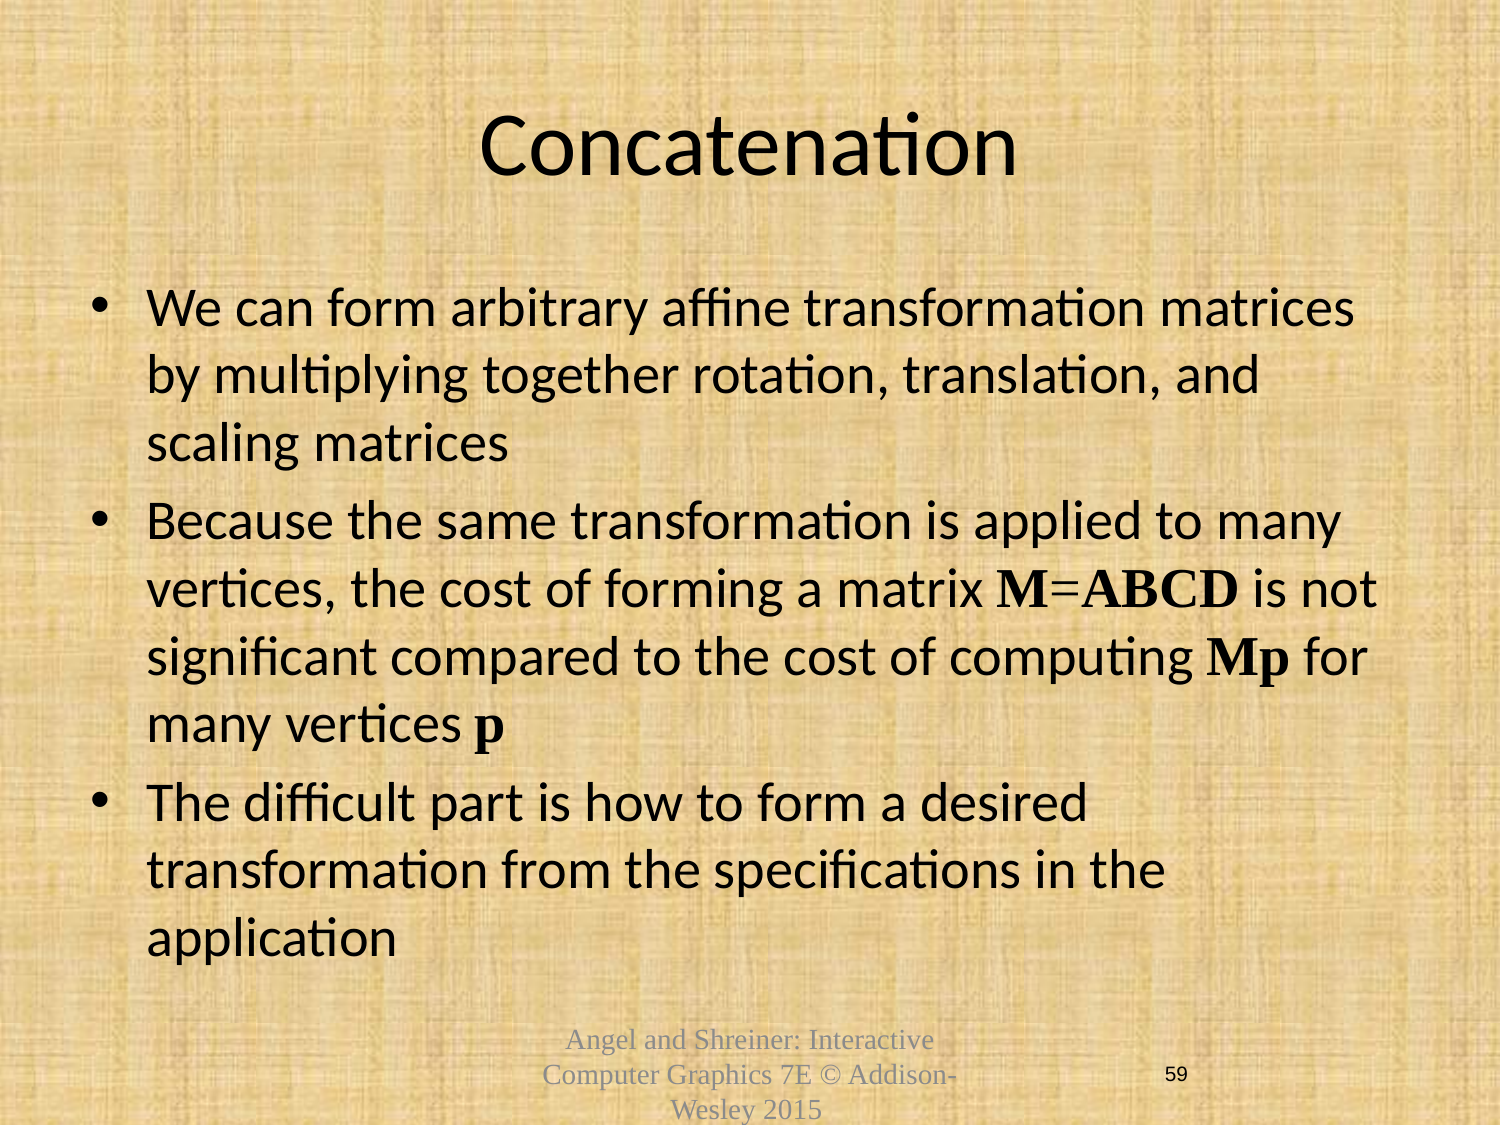

# Concatenation
We can form arbitrary affine transformation matrices by multiplying together rotation, translation, and scaling matrices
Because the same transformation is applied to many vertices, the cost of forming a matrix M=ABCD is not significant compared to the cost of computing Mp for many vertices p
The difficult part is how to form a desired transformation from the specifications in the application
59
Angel and Shreiner: Interactive Computer Graphics 7E © Addison-Wesley 2015